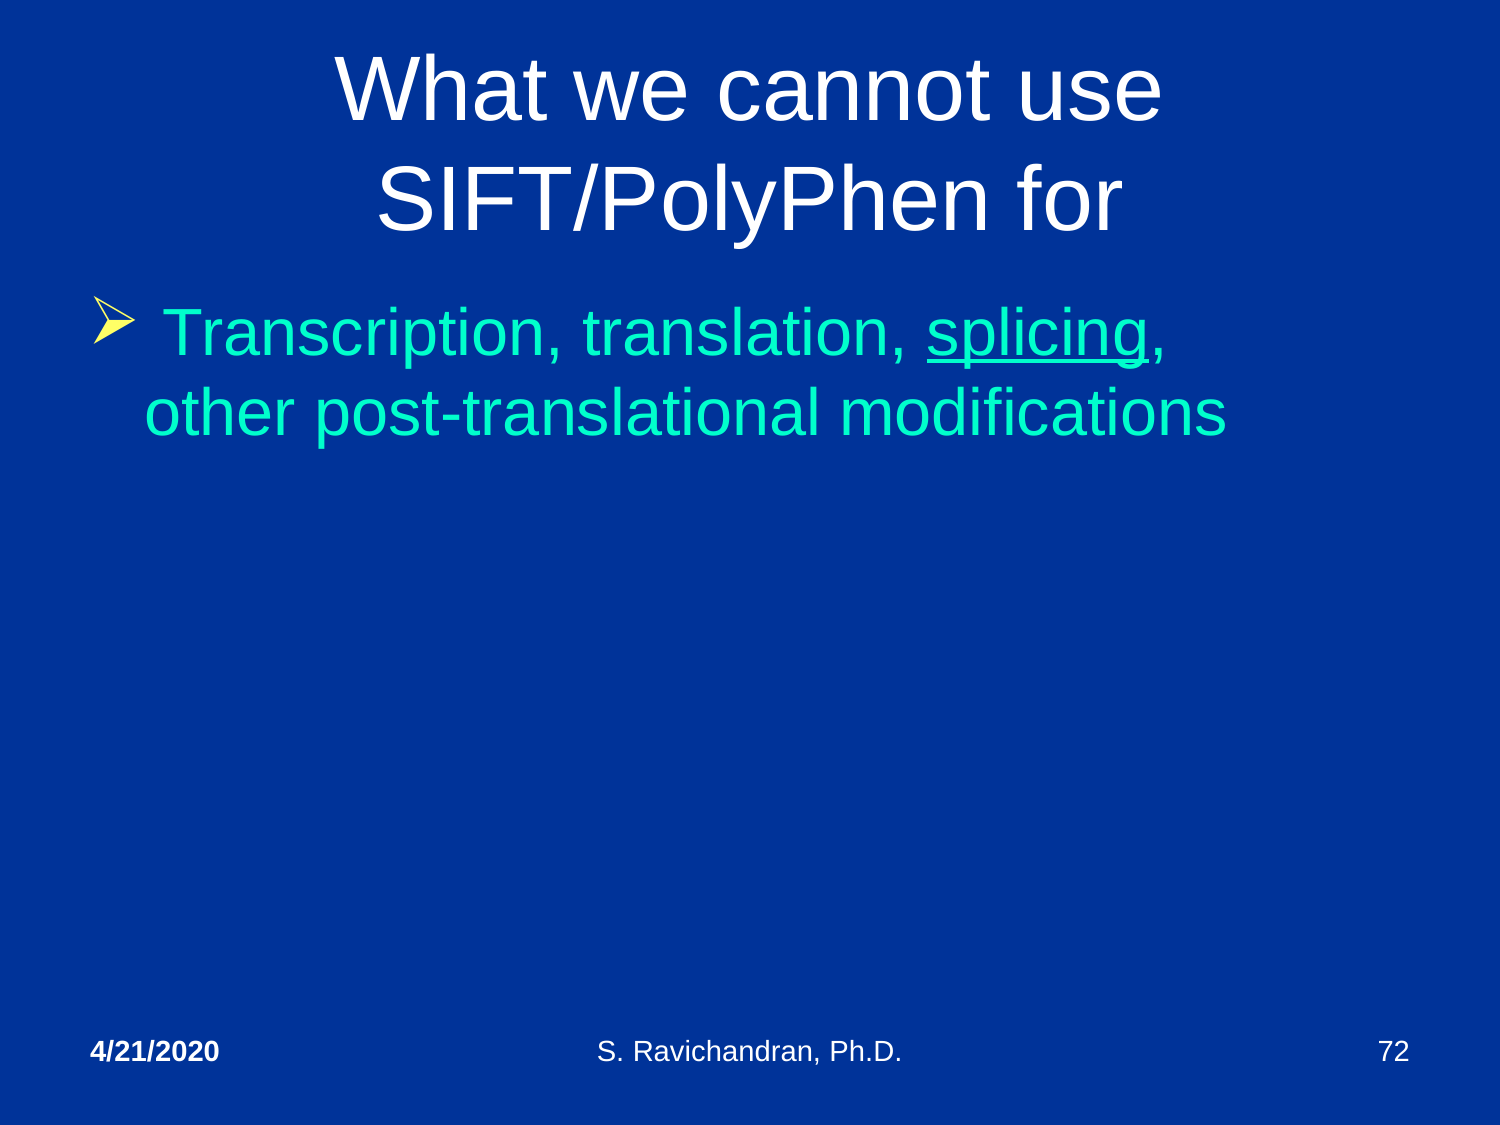

# What we cannot use SIFT/PolyPhen for
 Transcription, translation, splicing,
other post-translational modifications

4/21/2020
S. Ravichandran, Ph.D.
72